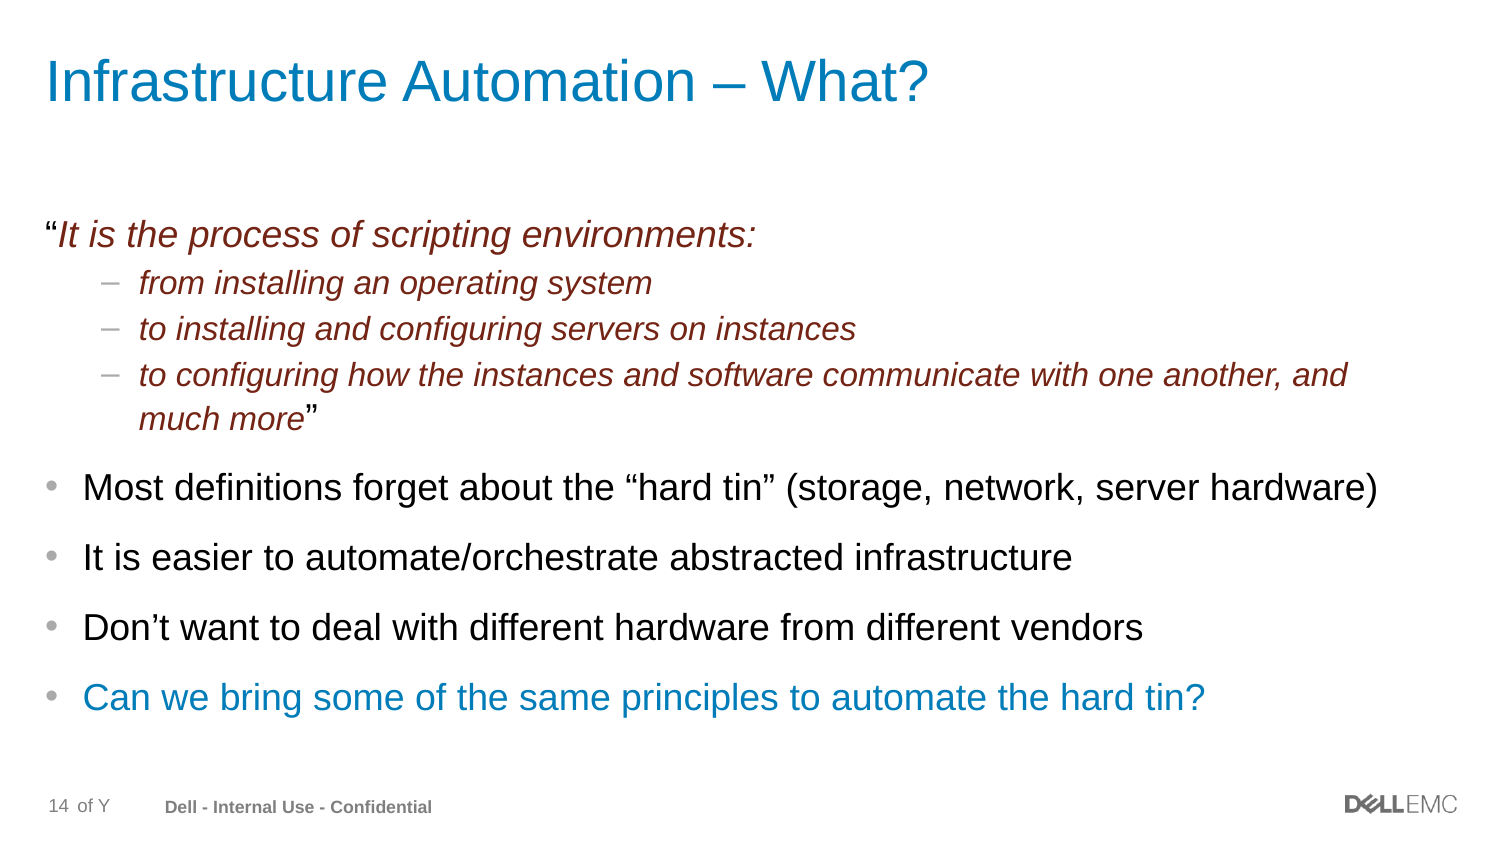

# Infrastructure Automation – What?
“It is the process of scripting environments:
from installing an operating system
to installing and configuring servers on instances
to configuring how the instances and software communicate with one another, and much more”
Most definitions forget about the “hard tin” (storage, network, server hardware)
It is easier to automate/orchestrate abstracted infrastructure
Don’t want to deal with different hardware from different vendors
Can we bring some of the same principles to automate the hard tin?